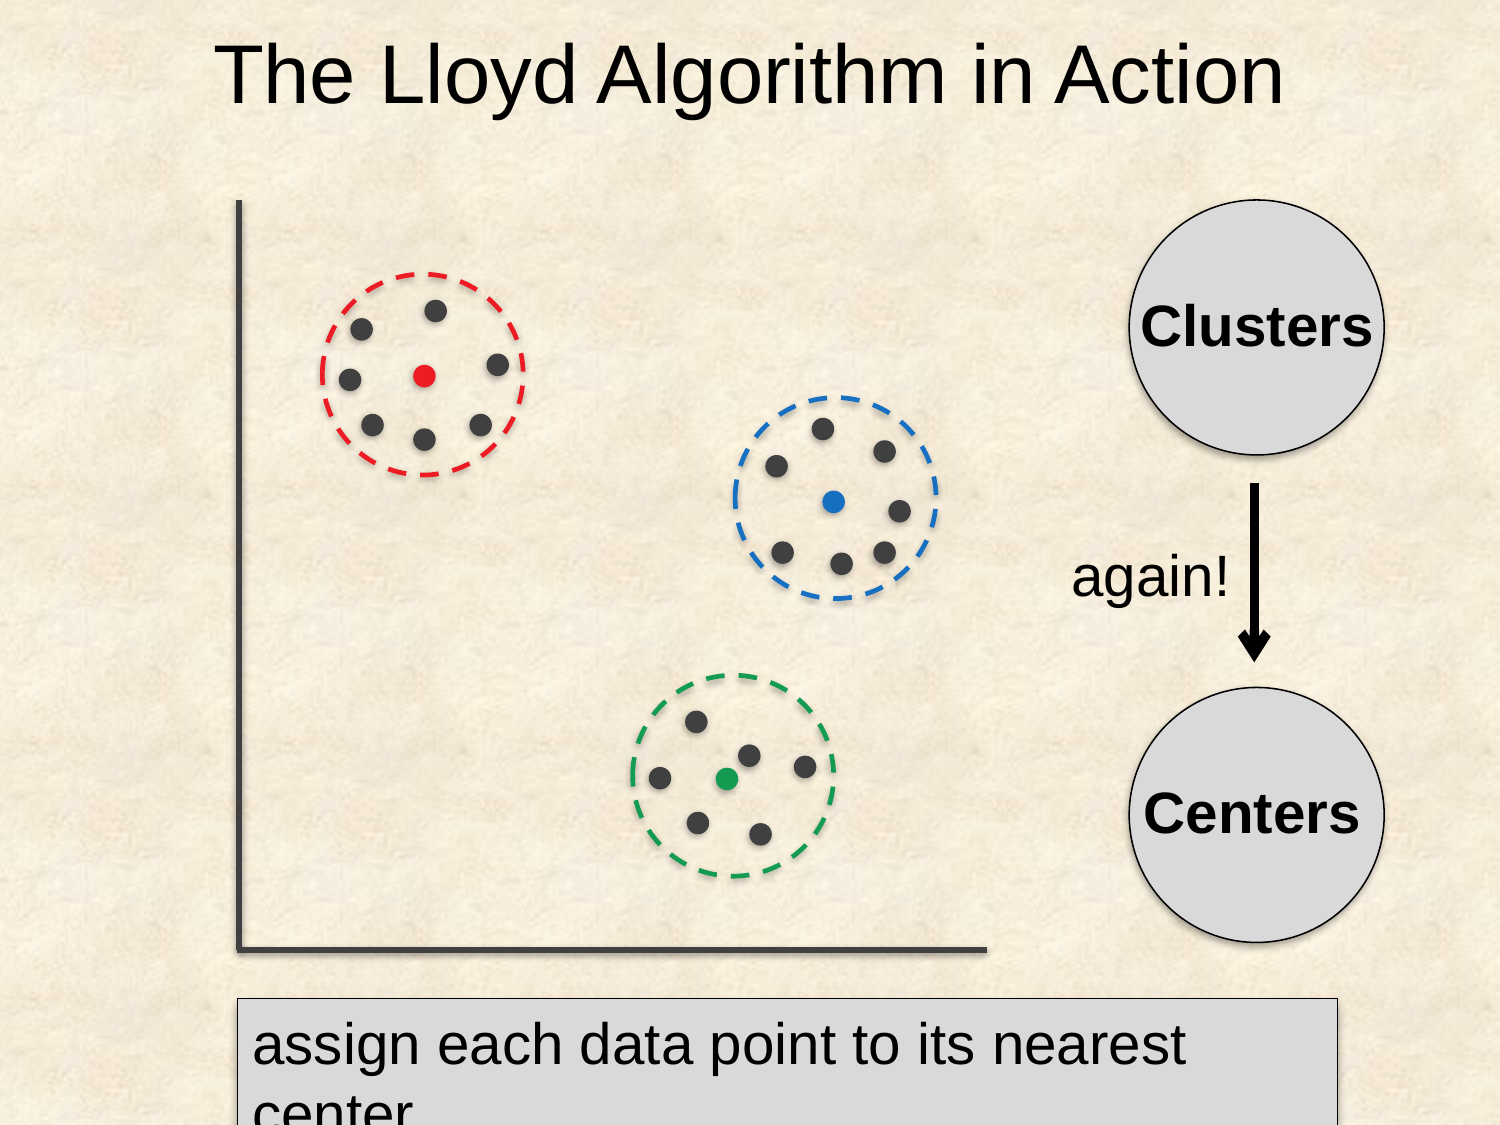

The Lloyd Algorithm in Action

Clusters
again!

Centers
assign each data point to its nearest center